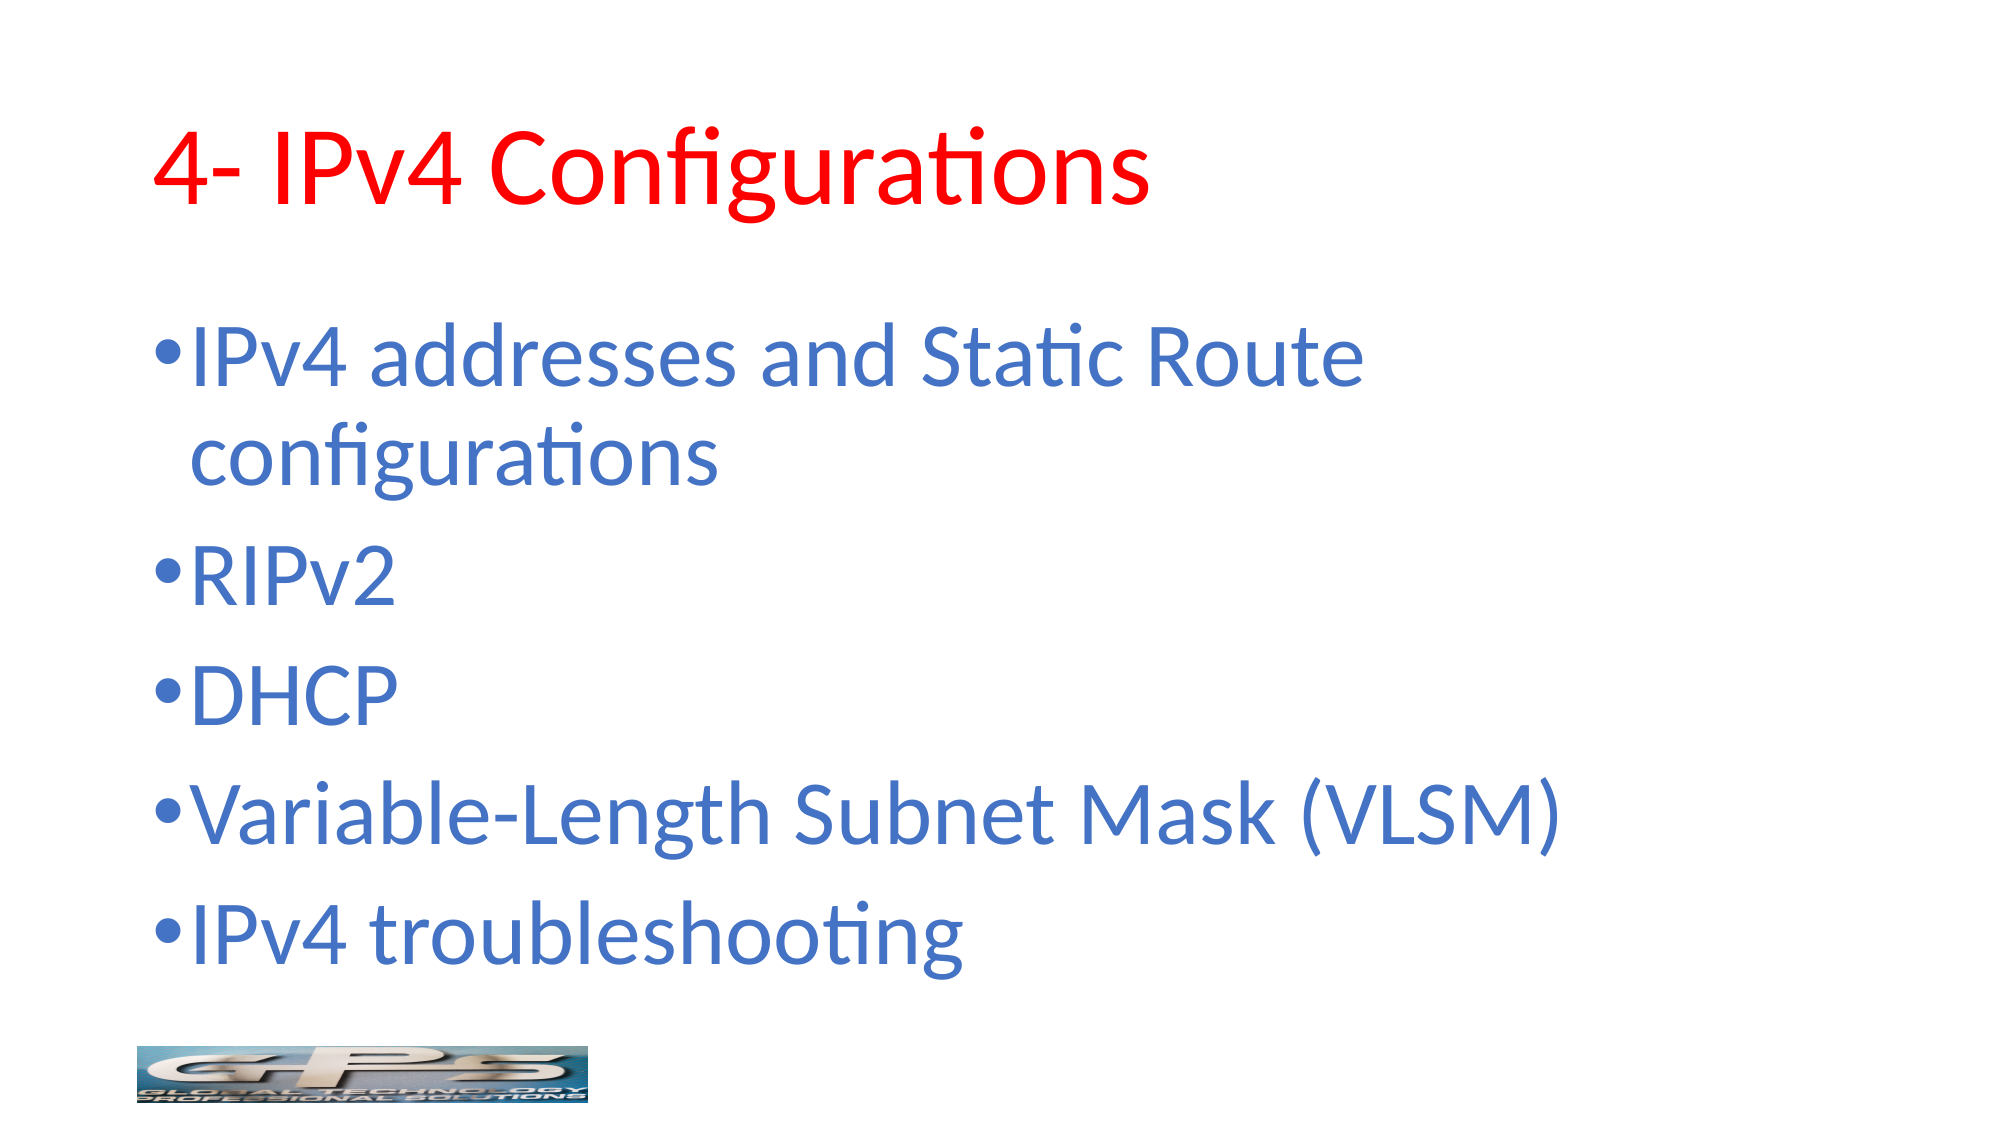

# 4- IPv4 Configurations
IPv4 addresses and Static Route configurations
RIPv2
DHCP
Variable-Length Subnet Mask (VLSM)
IPv4 troubleshooting